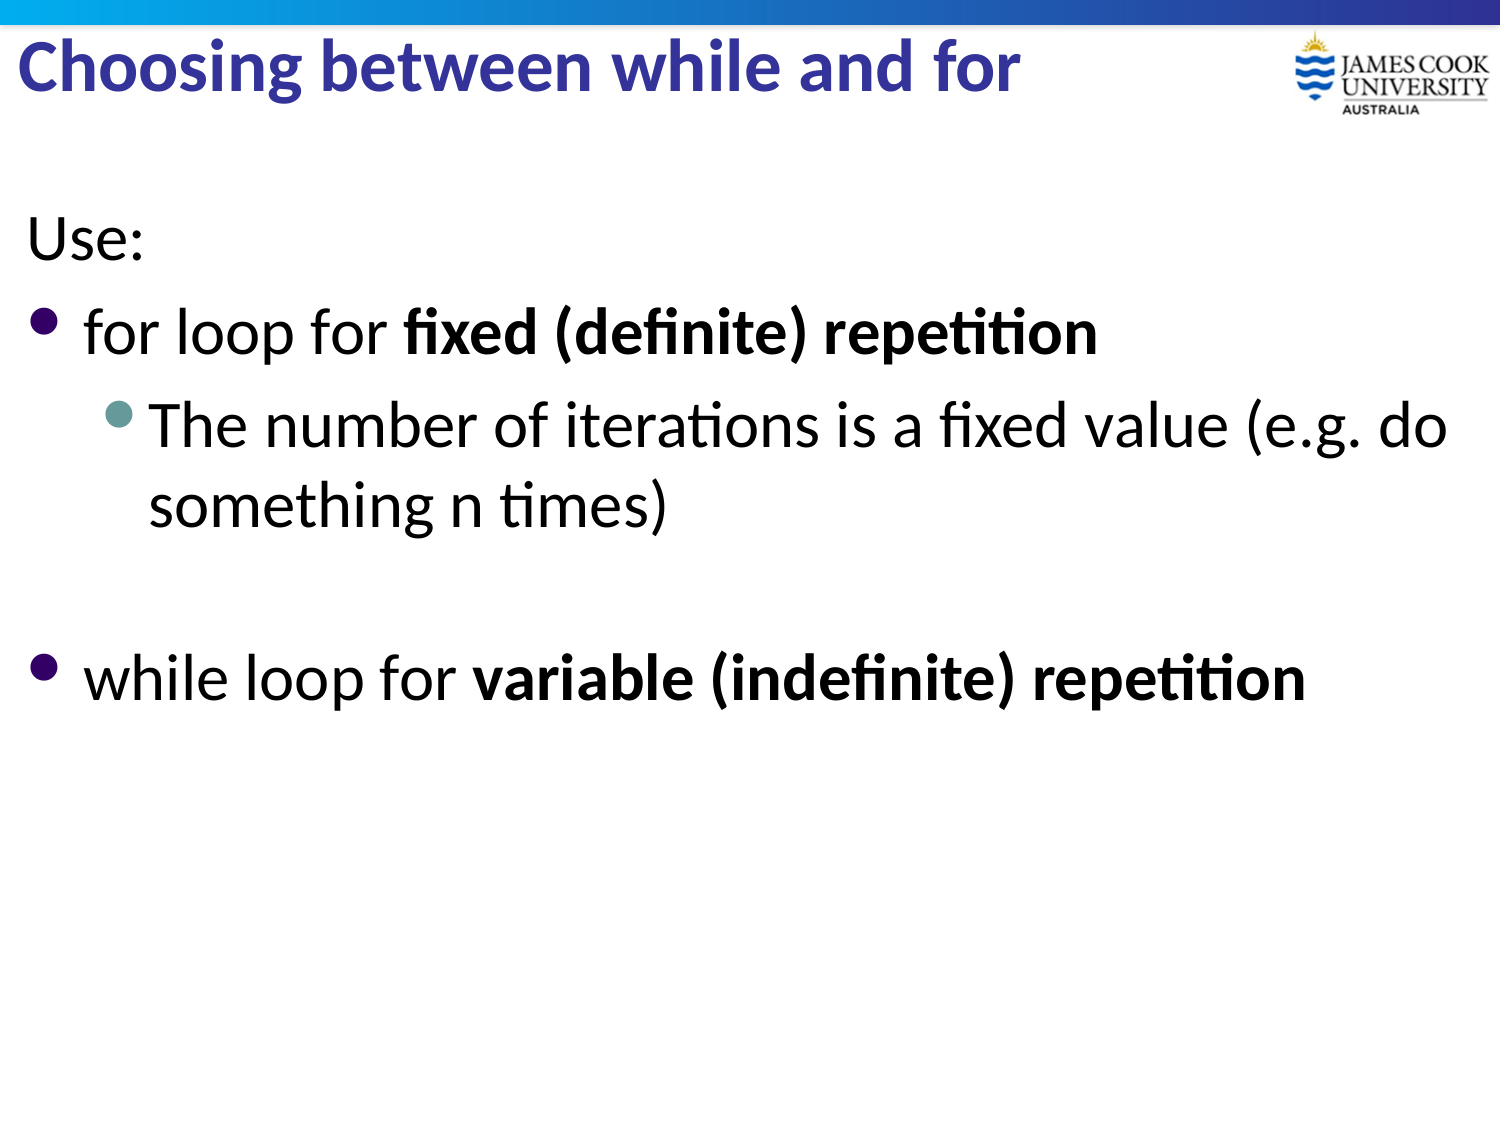

# Choosing between while and for
Use:
for loop for fixed (definite) repetition
The number of iterations is a fixed value (e.g. do something n times)
while loop for variable (indefinite) repetition